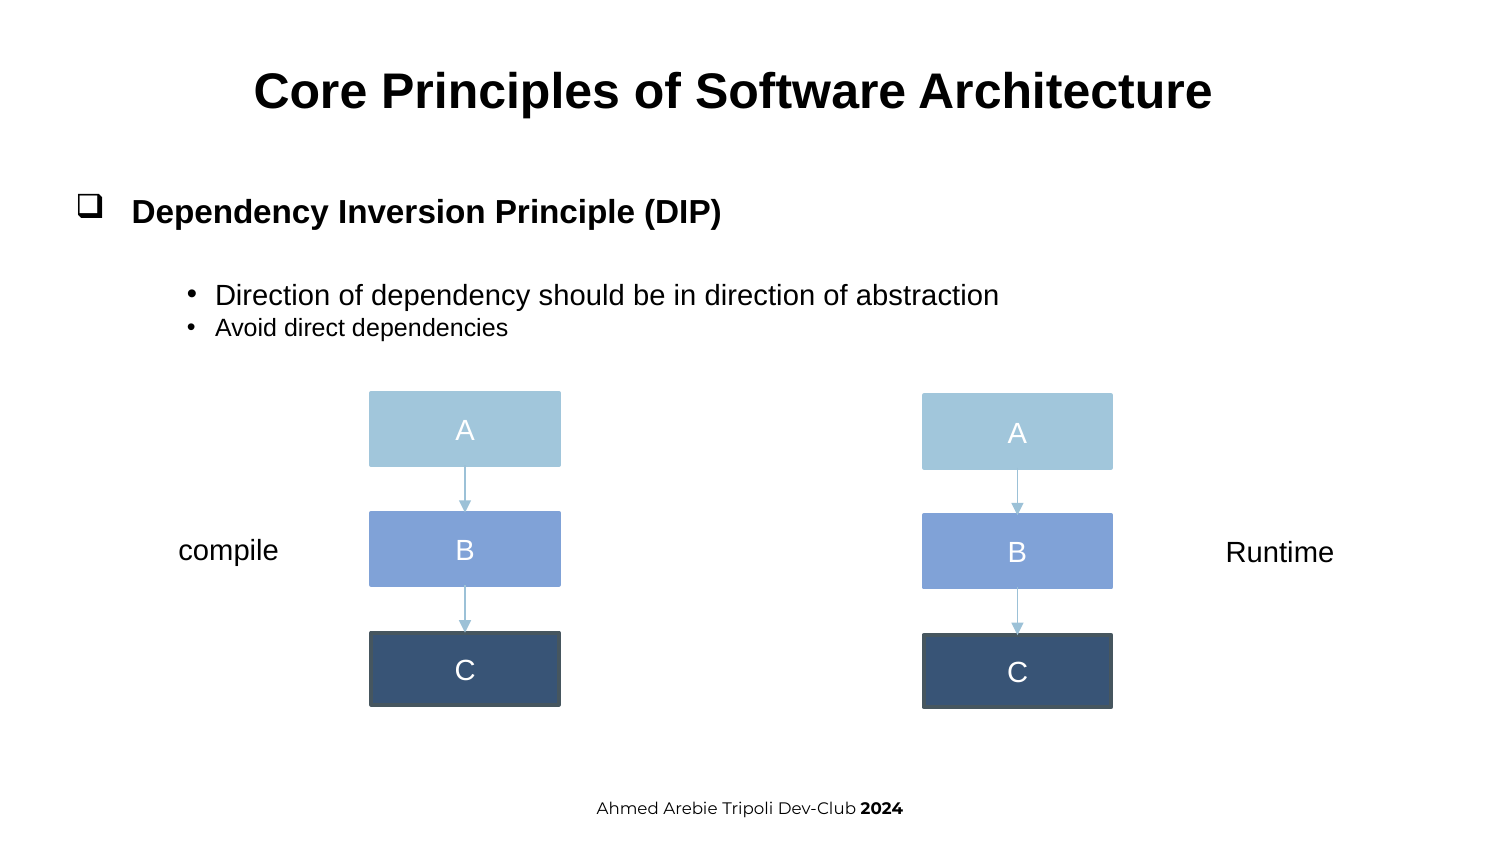

# Core Principles of Software Architecture
 Dependency Inversion Principle (DIP)
Direction of dependency should be in direction of abstraction
Avoid direct dependencies
A
A
B
B
compile
Runtime
C
C
Ahmed Arebie Tripoli Dev-Club 2024